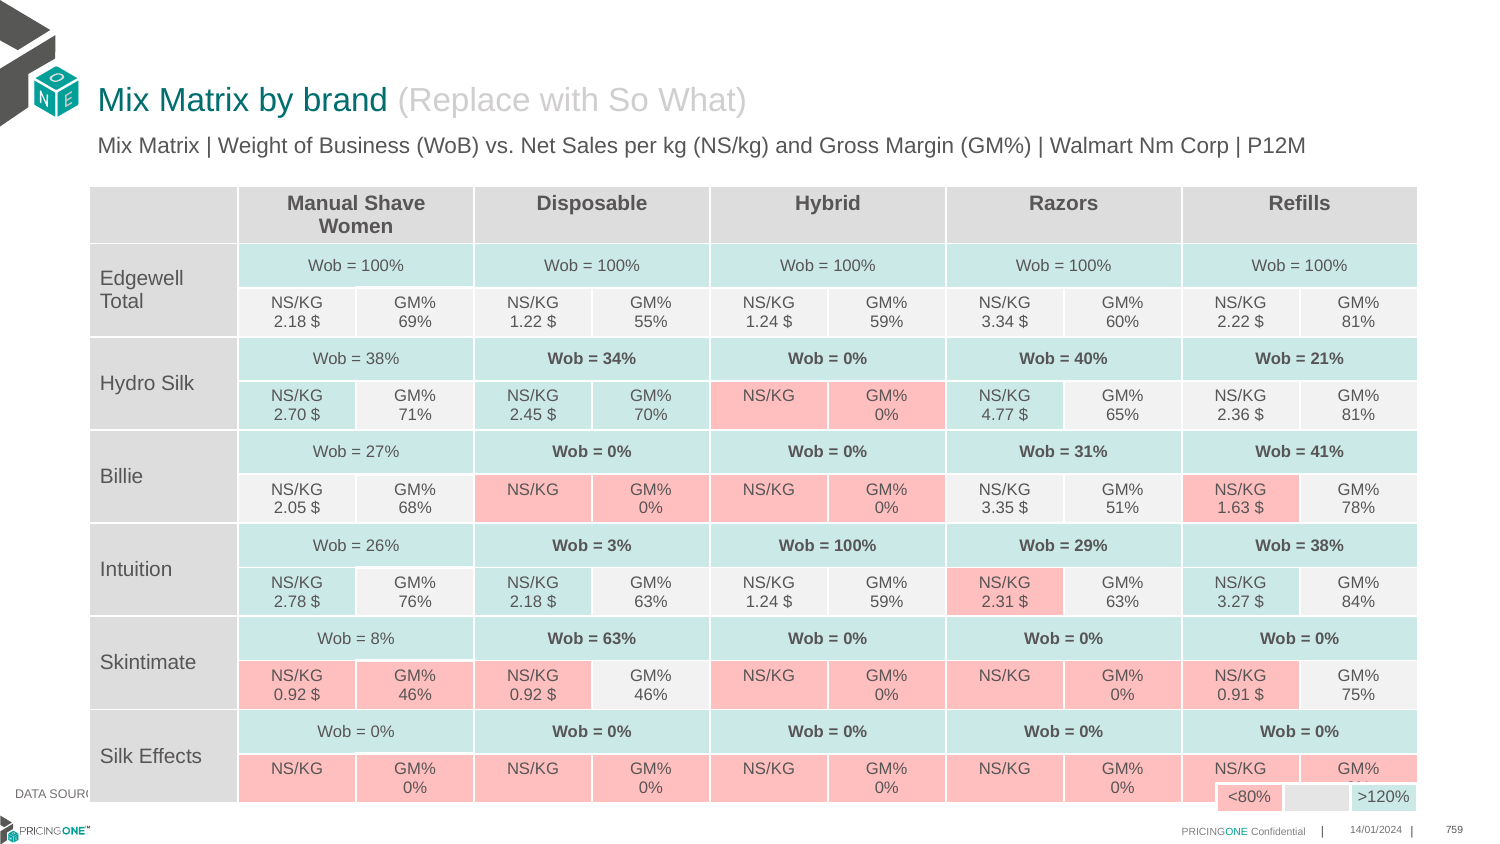

# Mix Matrix by brand (Replace with So What)
Mix Matrix | Weight of Business (WoB) vs. Net Sales per kg (NS/kg) and Gross Margin (GM%) | Walmart Nm Corp | P12M
|  | Manual Shave Women |  | Disposable |  | Hybrid |  | Razors |  | Refills |  |
| --- | --- | --- | --- | --- | --- | --- | --- | --- | --- | --- |
| Edgewell Total | Wob = 100% |  | Wob = 100% |  | Wob = 100% |  | Wob = 100% |  | Wob = 100% |  |
|  | NS/KG 2.18 $ | GM% 69% | NS/KG 1.22 $ | GM% 55% | NS/KG 1.24 $ | GM% 59% | NS/KG 3.34 $ | GM% 60% | NS/KG 2.22 $ | GM% 81% |
| Hydro Silk | Wob = 38% |  | Wob = 34% |  | Wob = 0% |  | Wob = 40% |  | Wob = 21% |  |
|  | NS/KG 2.70 $ | GM% 71% | NS/KG 2.45 $ | GM% 70% | NS/KG | GM% 0% | NS/KG 4.77 $ | GM% 65% | NS/KG 2.36 $ | GM% 81% |
| Billie | Wob = 27% |  | Wob = 0% |  | Wob = 0% |  | Wob = 31% |  | Wob = 41% |  |
|  | NS/KG 2.05 $ | GM% 68% | NS/KG | GM% 0% | NS/KG | GM% 0% | NS/KG 3.35 $ | GM% 51% | NS/KG 1.63 $ | GM% 78% |
| Intuition | Wob = 26% |  | Wob = 3% |  | Wob = 100% |  | Wob = 29% |  | Wob = 38% |  |
|  | NS/KG 2.78 $ | GM% 76% | NS/KG 2.18 $ | GM% 63% | NS/KG 1.24 $ | GM% 59% | NS/KG 2.31 $ | GM% 63% | NS/KG 3.27 $ | GM% 84% |
| Skintimate | Wob = 8% |  | Wob = 63% |  | Wob = 0% |  | Wob = 0% |  | Wob = 0% |  |
|  | NS/KG 0.92 $ | GM% 46% | NS/KG 0.92 $ | GM% 46% | NS/KG | GM% 0% | NS/KG | GM% 0% | NS/KG 0.91 $ | GM% 75% |
| Silk Effects | Wob = 0% |  | Wob = 0% |  | Wob = 0% |  | Wob = 0% |  | Wob = 0% |  |
|  | NS/KG | GM% 0% | NS/KG | GM% 0% | NS/KG | GM% 0% | NS/KG | GM% 0% | NS/KG | GM% 0% |
DATA SOURCE: Trade Panel/Retailer Data | Ending August 2024
| <80% |  | >120% |
| --- | --- | --- |

14/01/2024
759